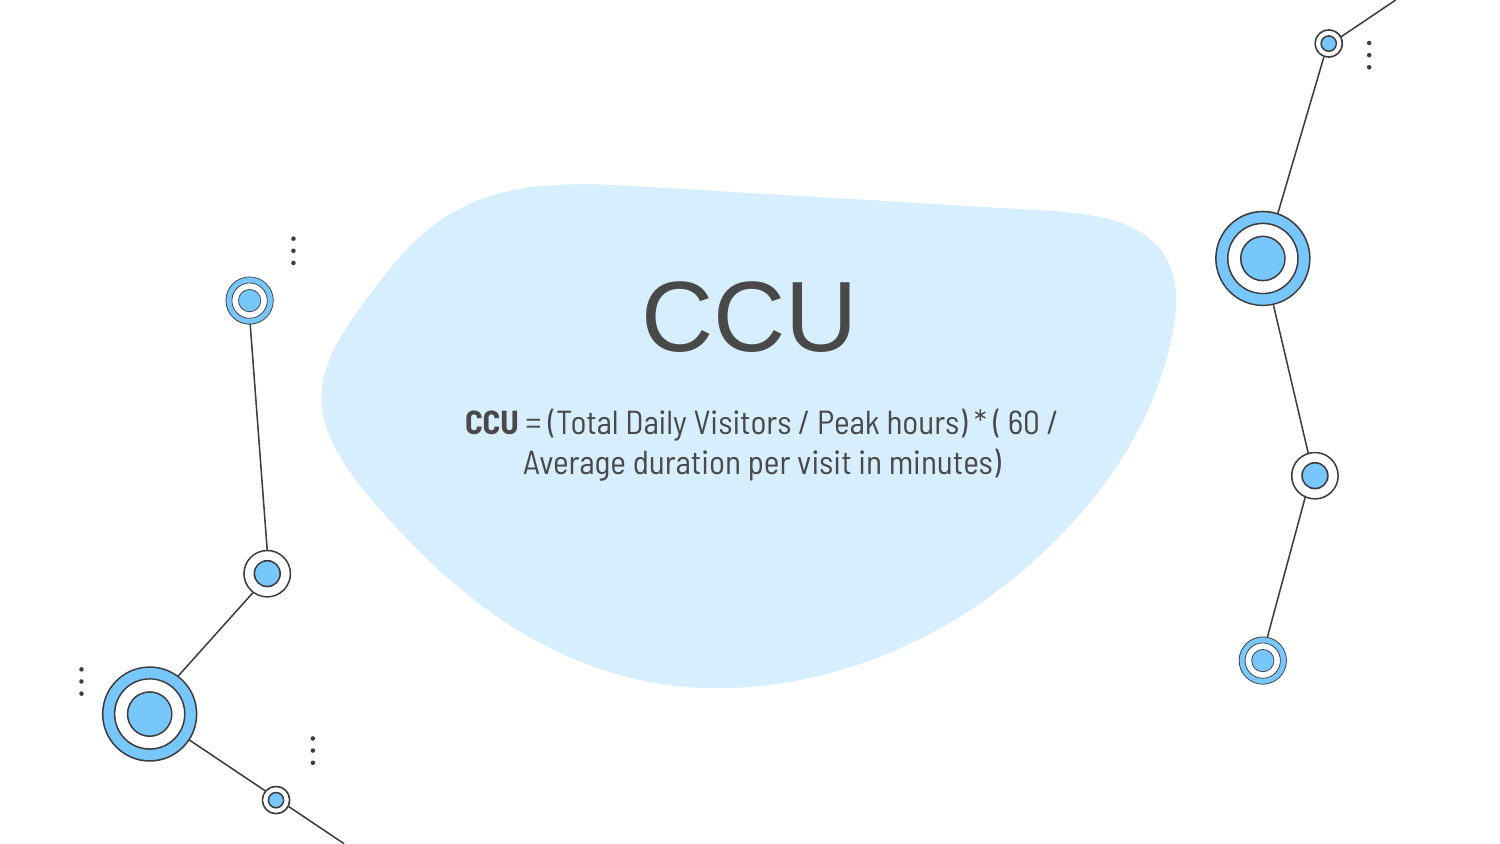

# CCU
CCU = (Total Daily Visitors / Peak hours) * ( 60 / Average duration per visit in minutes)